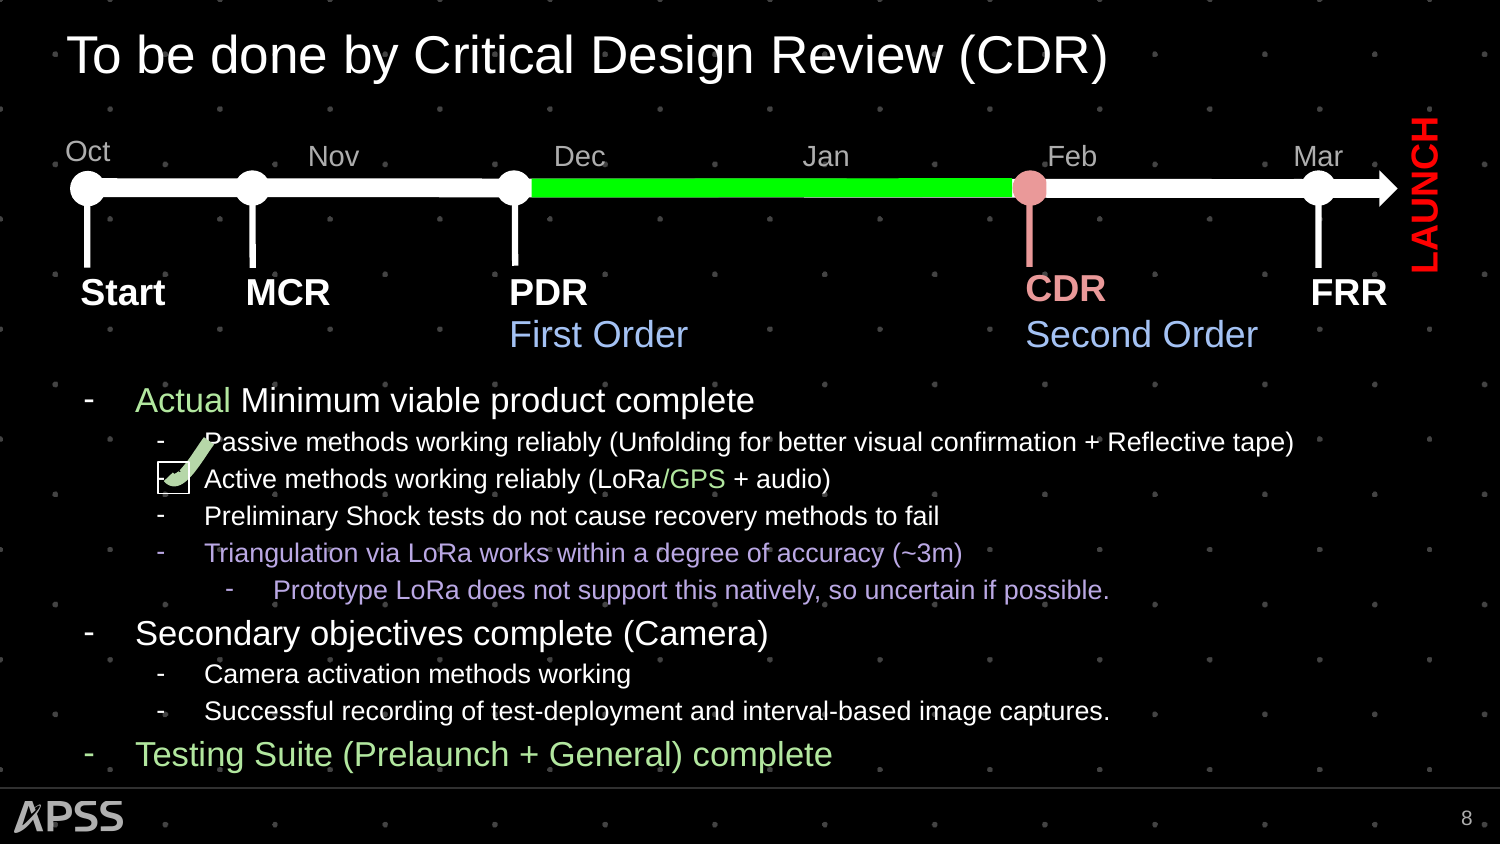

# To be done by Critical Design Review (CDR)
Oct
Nov
Dec
Jan
Feb
Mar
LAUNCH

CDR
Start
MCR
PDR
FRR
First Order
Second Order
Actual Minimum viable product complete
Passive methods working reliably (Unfolding for better visual confirmation + Reflective tape)
Active methods working reliably (LoRa/GPS + audio)
Preliminary Shock tests do not cause recovery methods to fail
Triangulation via LoRa works within a degree of accuracy (~3m)
Prototype LoRa does not support this natively, so uncertain if possible.
Secondary objectives complete (Camera)
Camera activation methods working
Successful recording of test-deployment and interval-based image captures.
Testing Suite (Prelaunch + General) complete

`